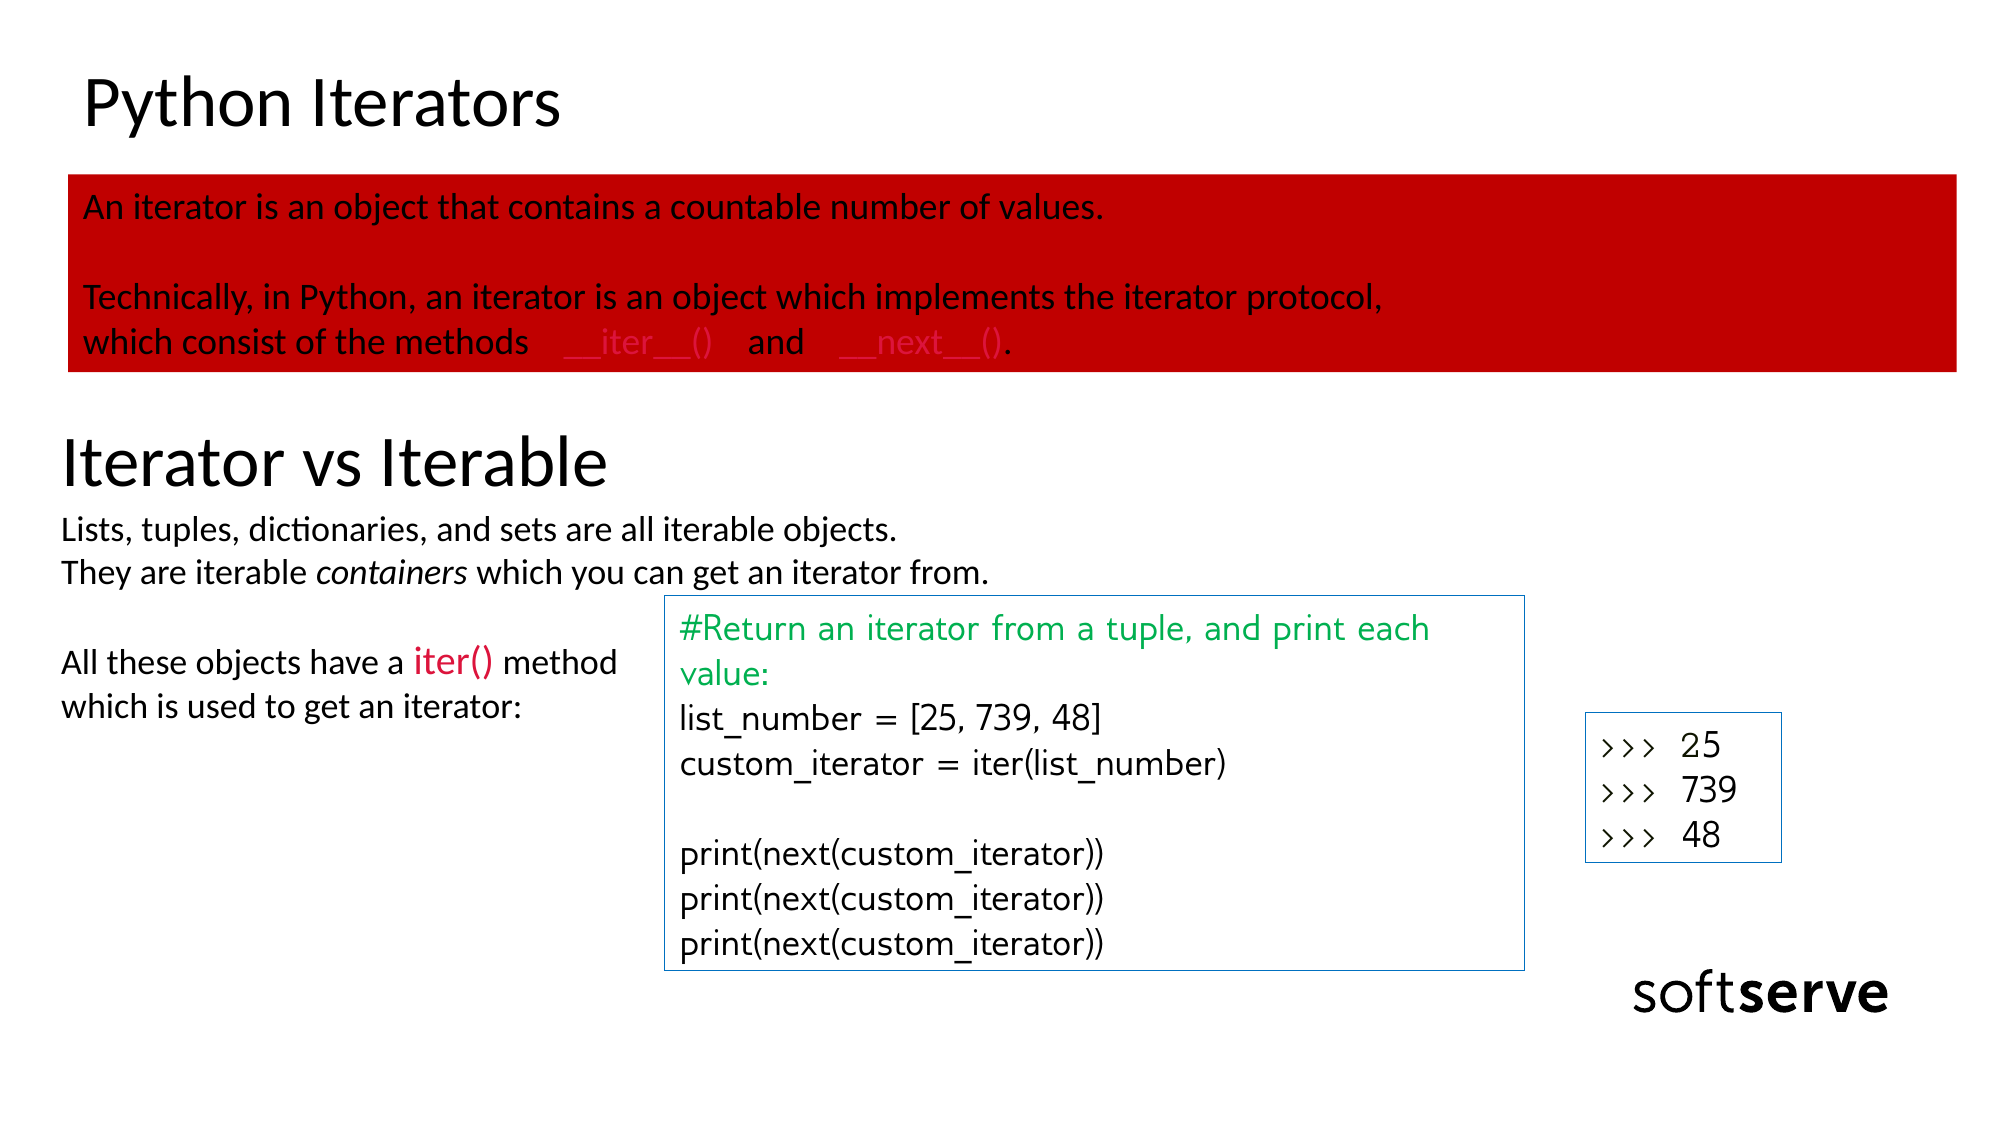

# Python Iterators
An iterator is an object that contains a countable number of values.

Technically, in Python, an iterator is an object which implements the iterator protocol,
which consist of the methods    __iter__()    and    __next__().
Iterator vs Iterable
Lists, tuples, dictionaries, and sets are all iterable objects.
They are iterable containers which you can get an iterator from.

All these objects have a iter() method
which is used to get an iterator:
#Return an iterator from a tuple, and print each value:
list_number = [25, 739, 48]
custom_iterator = iter(list_number)
print(next(custom_iterator))
print(next(custom_iterator))
print(next(custom_iterator))
>>> 25
>>> 739
>>> 48